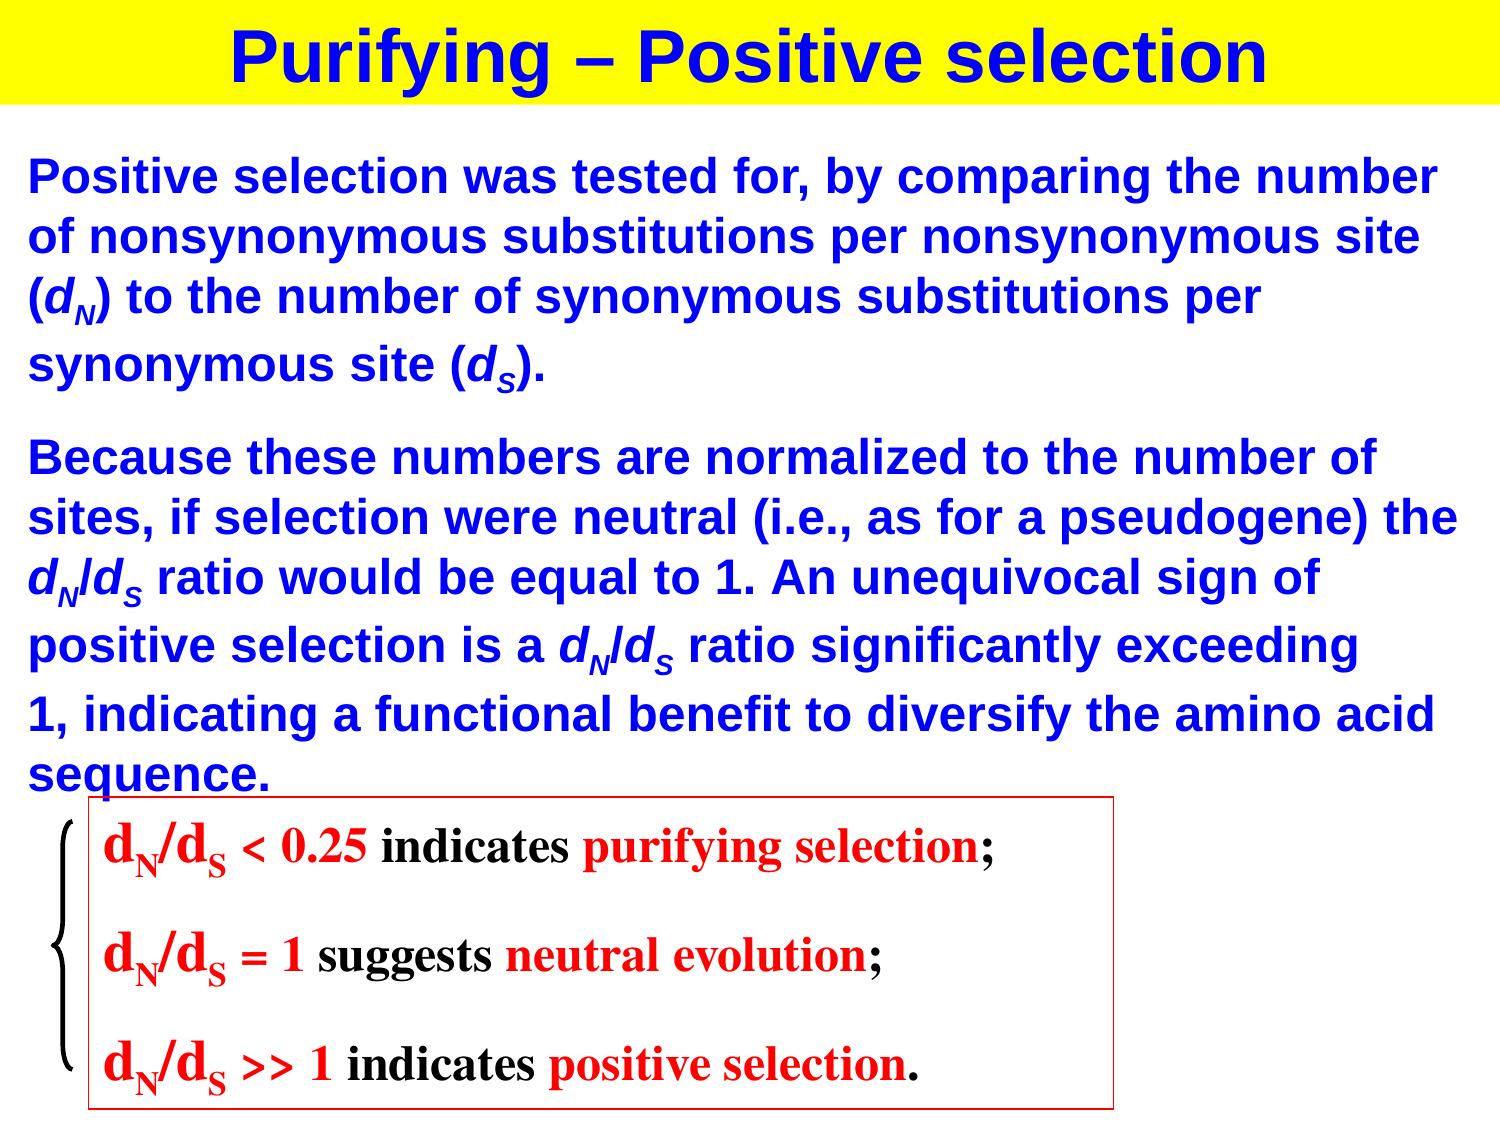

Purifying – Positive selection
Positive selection was tested for, by comparing the number of nonsynonymous substitutions per nonsynonymous site (dN) to the number of synonymous substitutions per synonymous site (dS).
Because these numbers are normalized to the number of sites, if selection were neutral (i.e., as for a pseudogene) the dN/dS ratio would be equal to 1. An unequivocal sign of positive selection is a dN/dS ratio significantly exceeding 1, indicating a functional benefit to diversify the amino acid sequence.
dN/dS < 0.25 indicates purifying selection;
dN/dS = 1 suggests neutral evolution;
dN/dS >> 1 indicates positive selection.